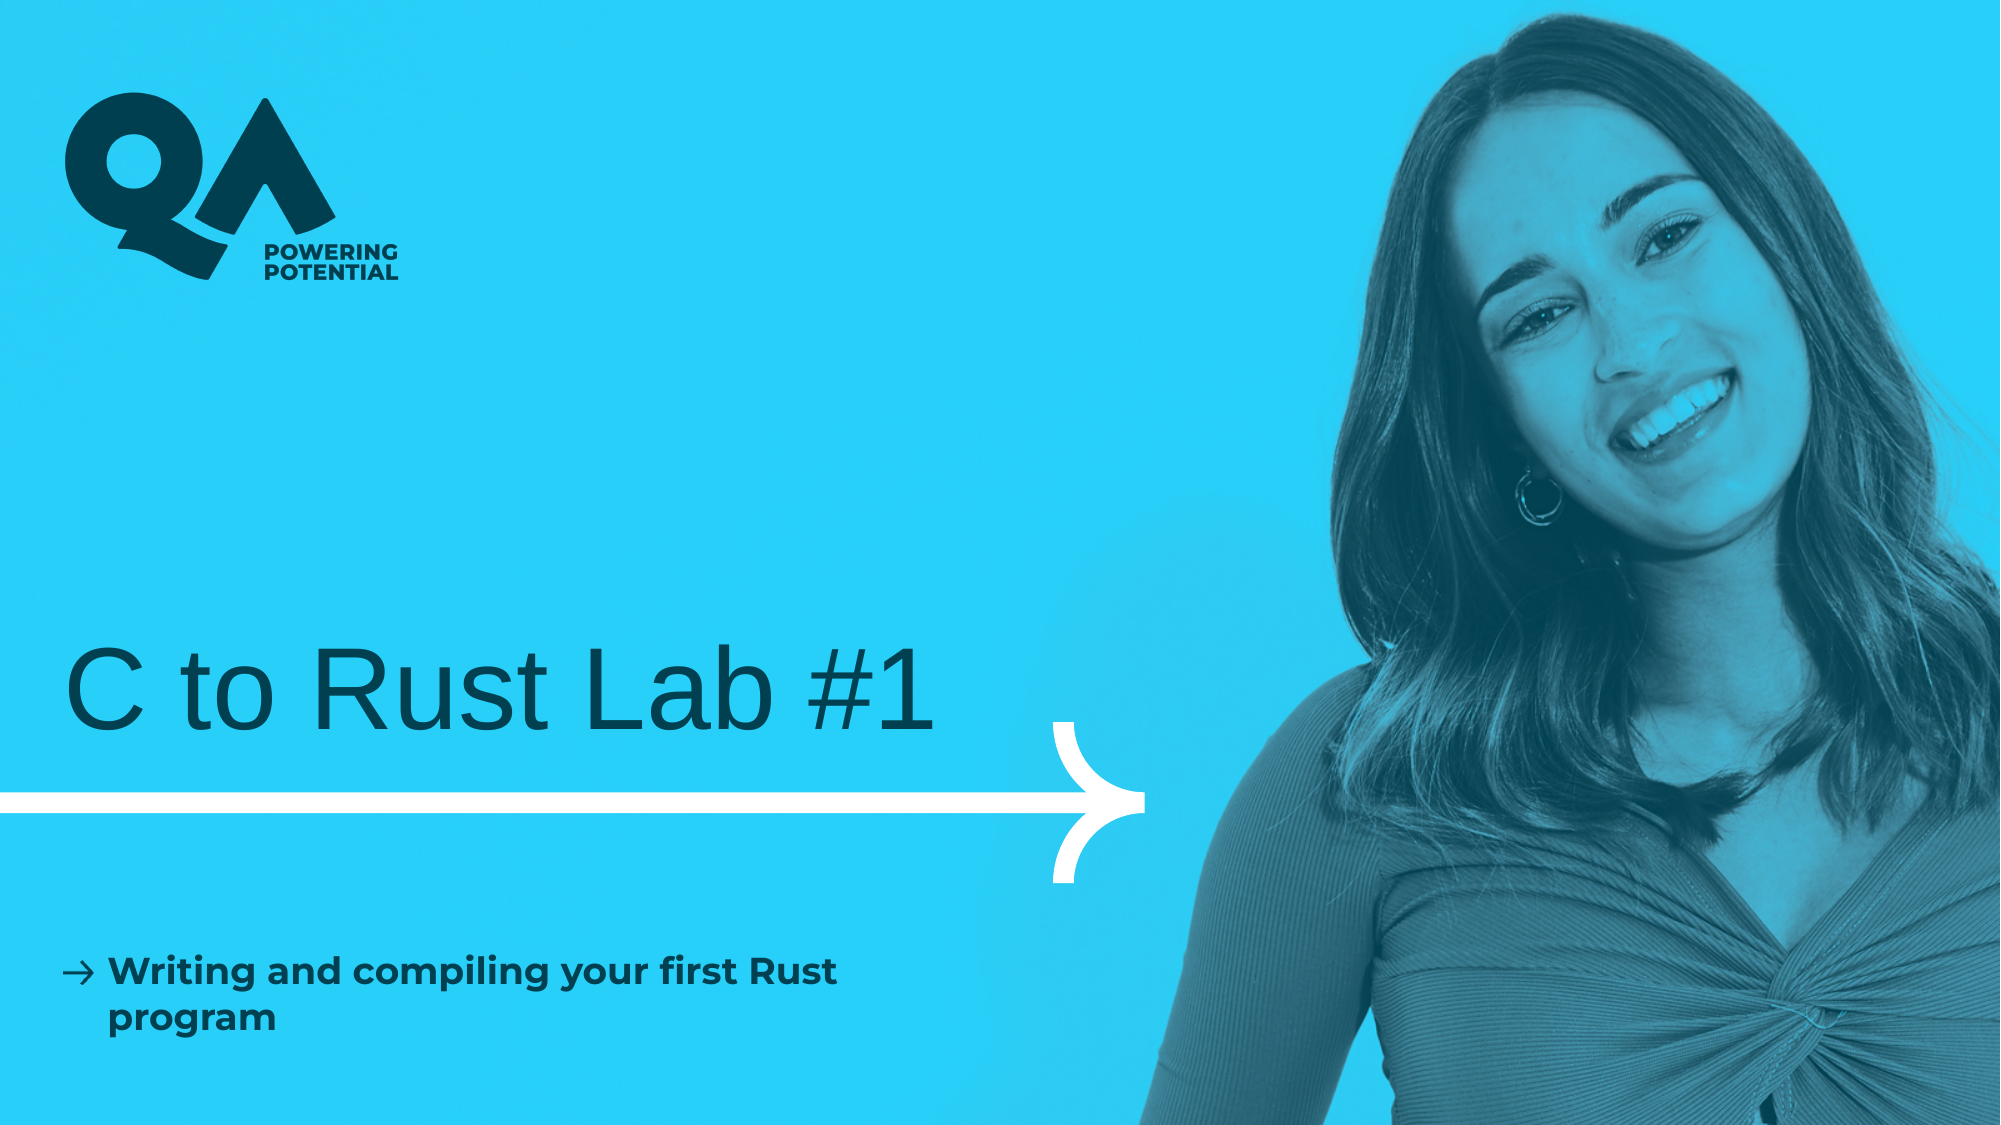

# C to Rust Lab #1
Writing and compiling your first Rust program